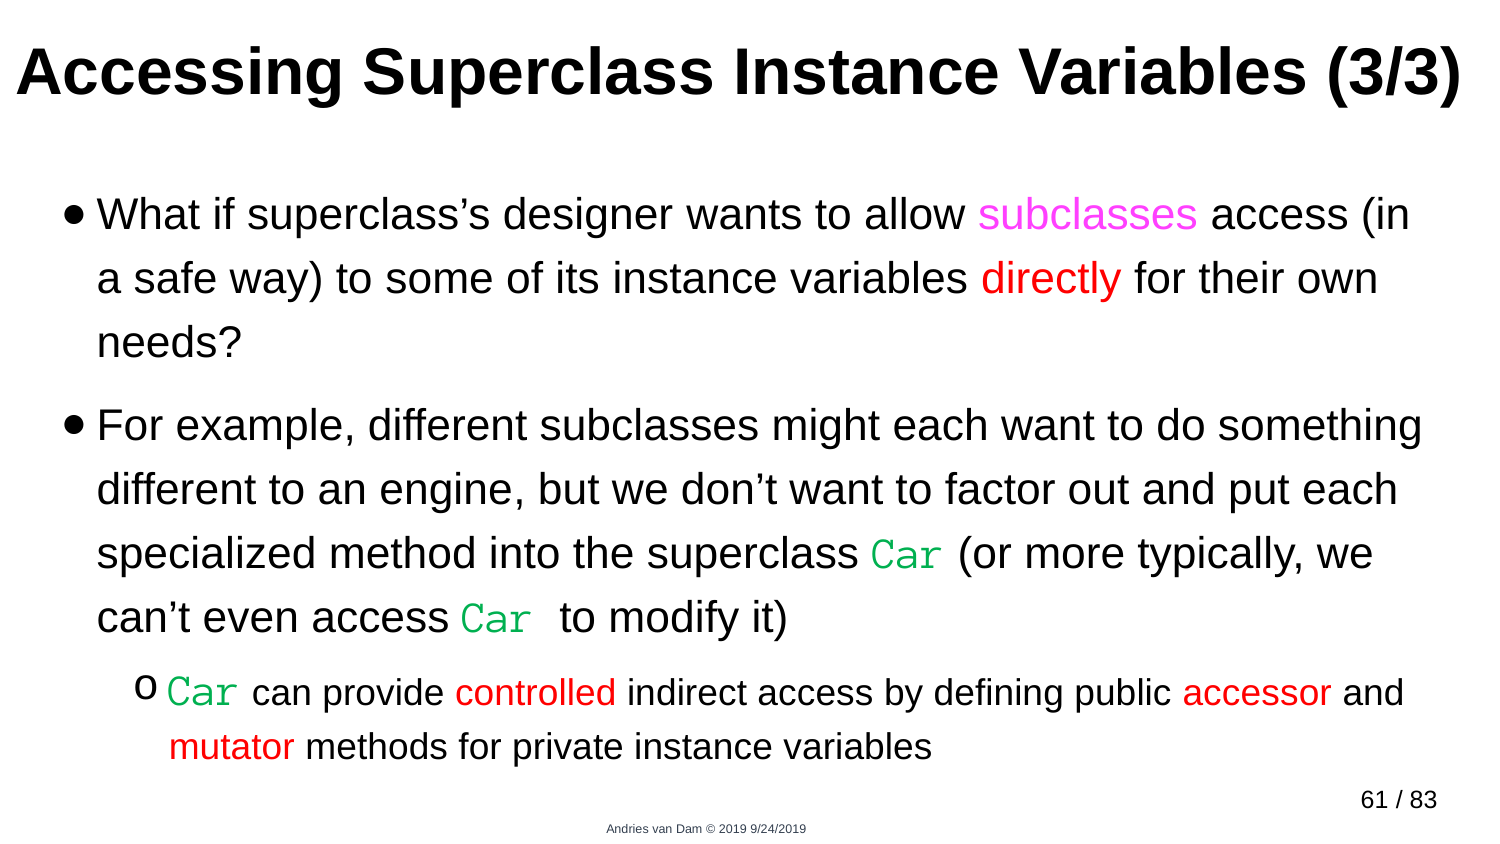

# Accessing Superclass Instance Variables (3/3)
What if superclass’s designer wants to allow subclasses access (in a safe way) to some of its instance variables directly for their own needs?
For example, different subclasses might each want to do something different to an engine, but we don’t want to factor out and put each specialized method into the superclass Car (or more typically, we can’t even access Car to modify it)
Car can provide controlled indirect access by defining public accessor and mutator methods for private instance variables